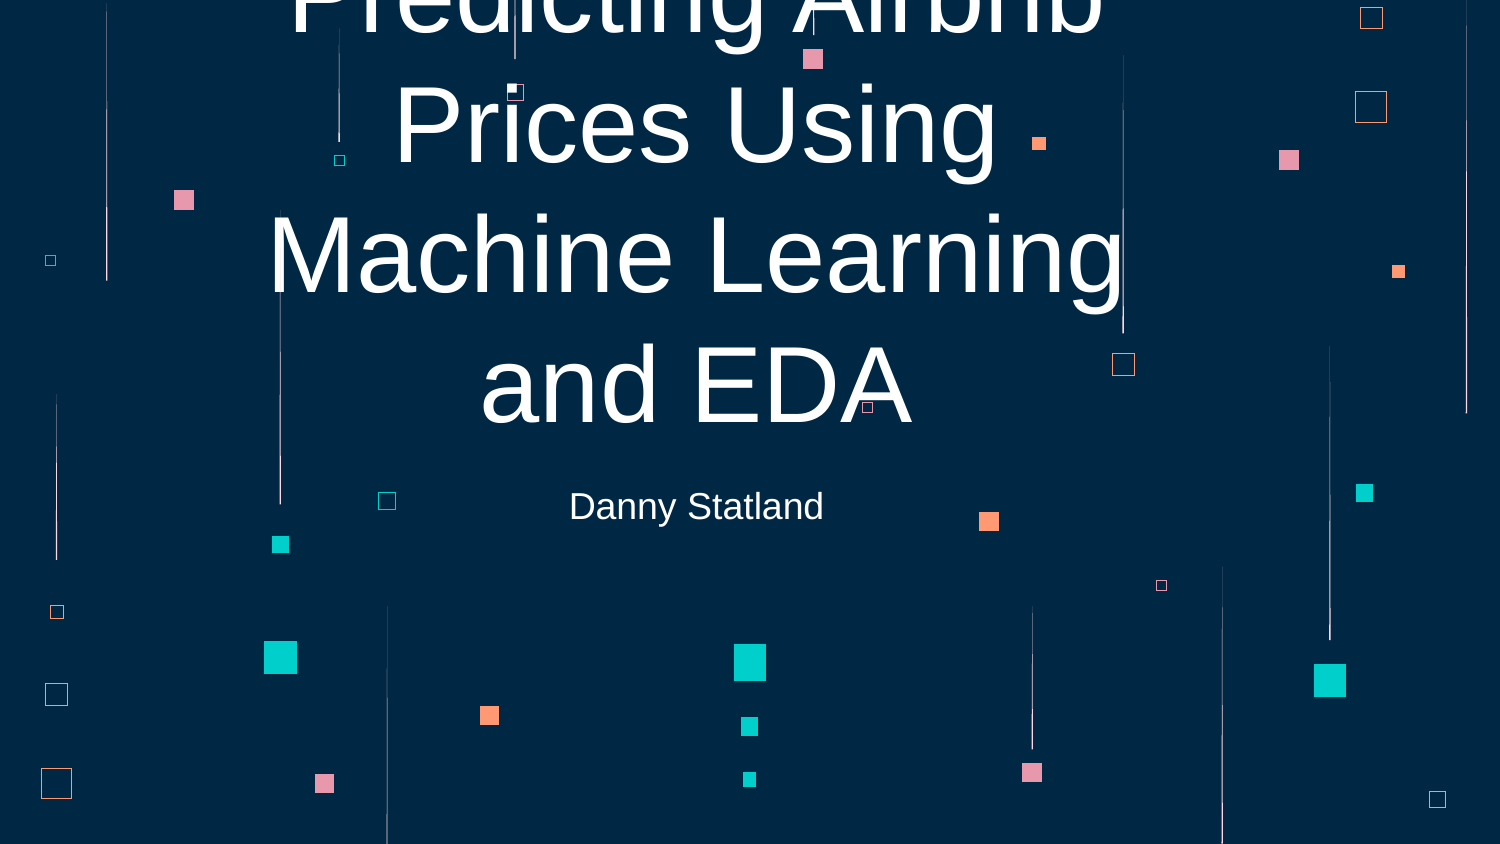

# Predicting Airbnb Prices Using Machine Learning and EDA

Danny Statland